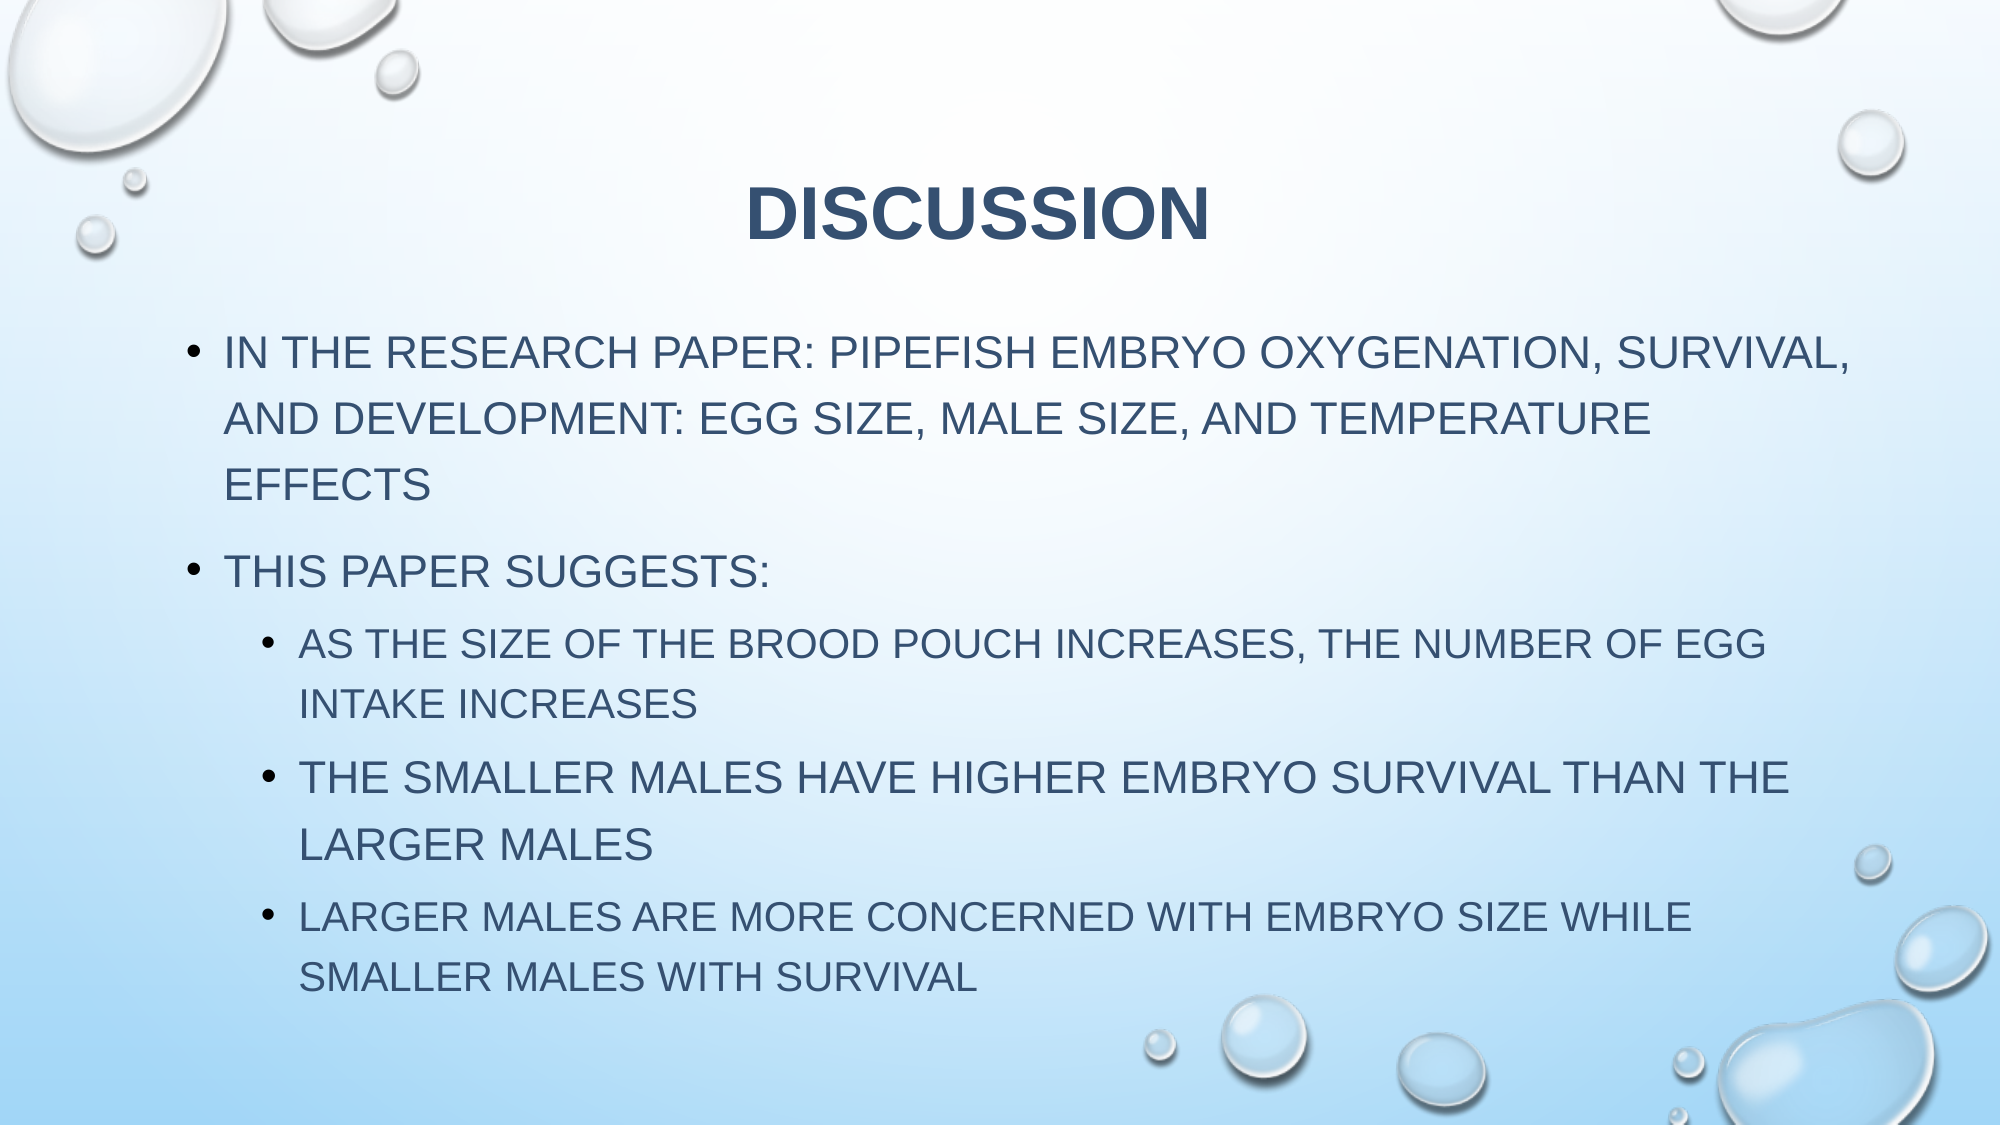

# discussion
In the Research Paper: Pipefish embryo oxygenation, survival, and development: egg size, male size, and temperature effects
This paper suggests:
as the size of the brood pouch increases, the number of egg intake increases
the smaller males have higher embryo survival than the larger males
Larger males are more concerned with embryo size while smaller males with survival